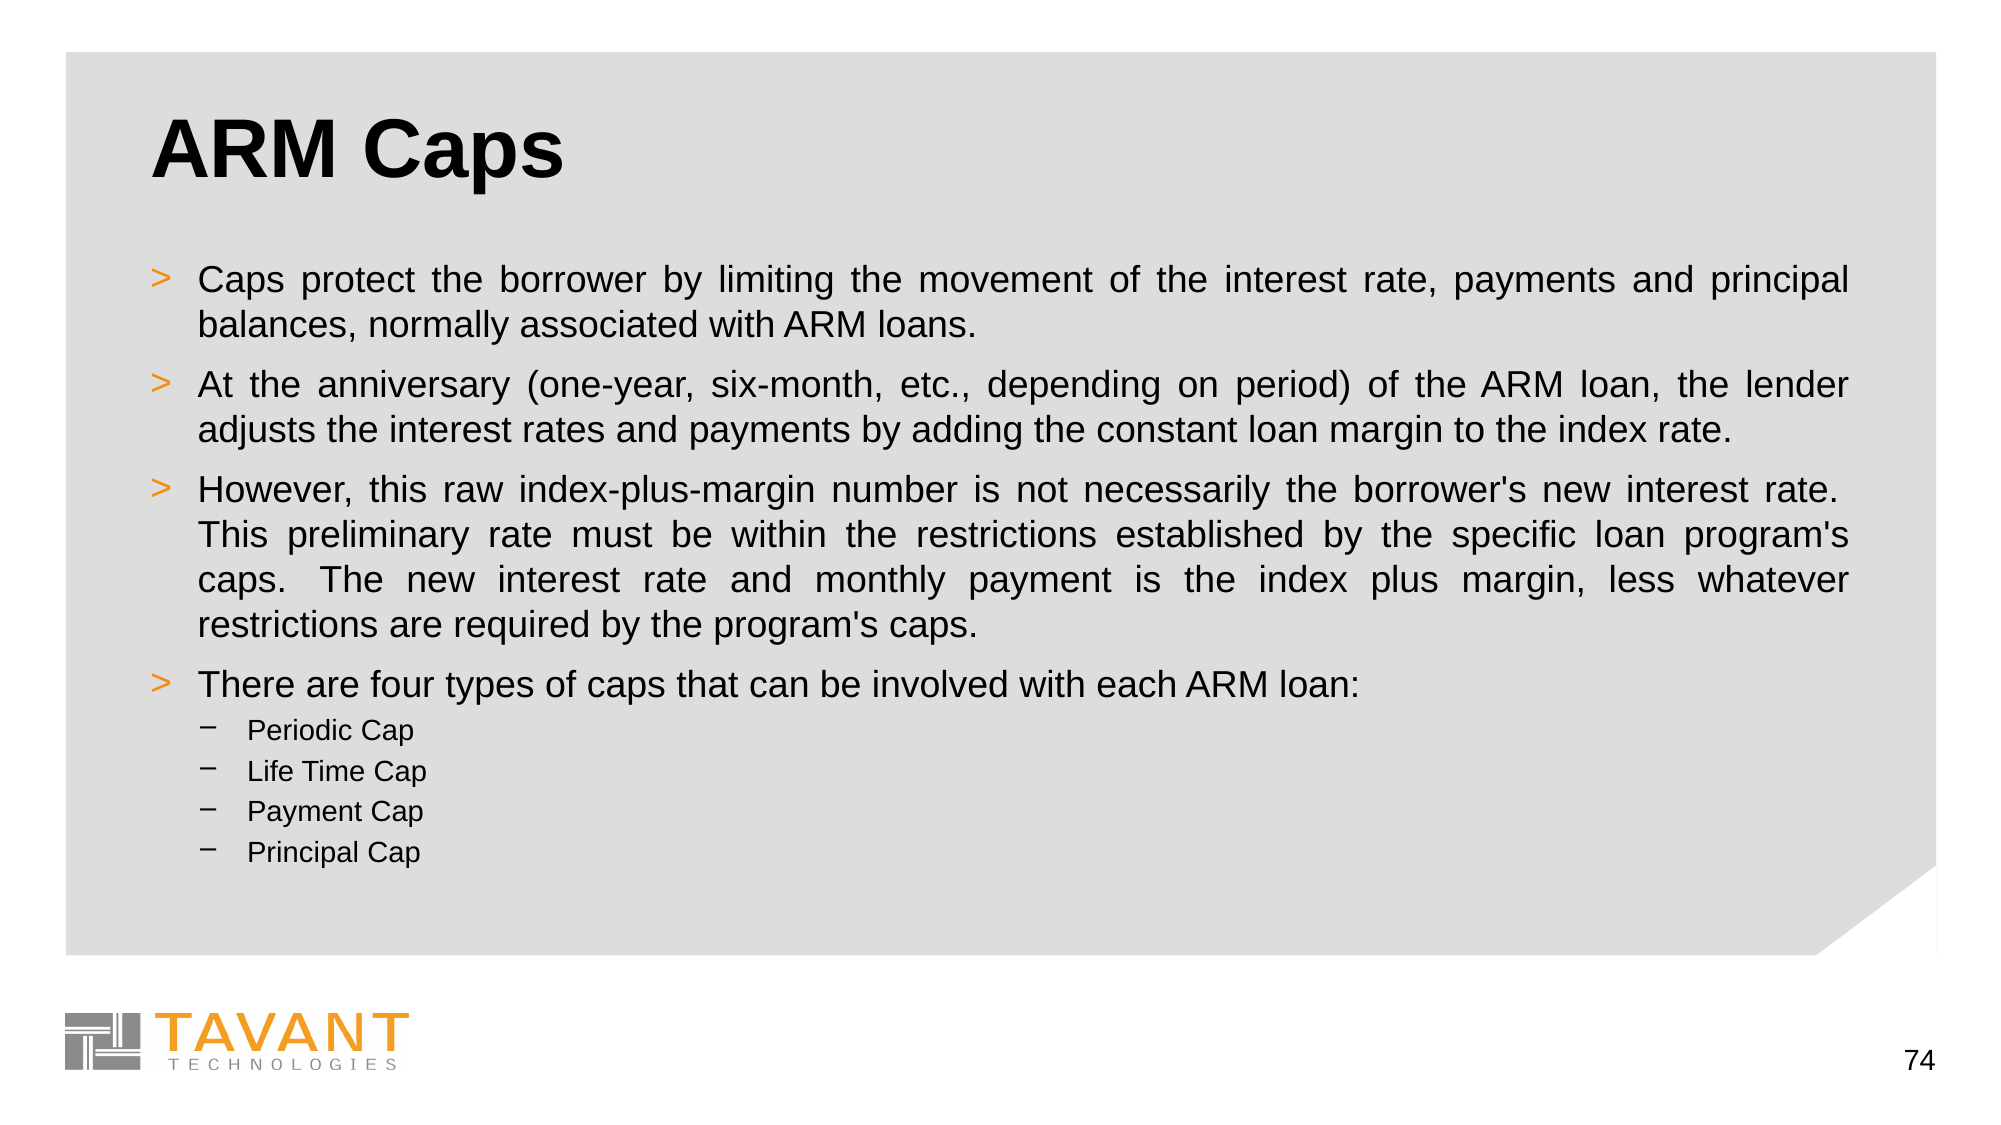

# ARM Caps
Caps protect the borrower by limiting the movement of the interest rate, payments and principal balances, normally associated with ARM loans.
At the anniversary (one-year, six-month, etc., depending on period) of the ARM loan, the lender adjusts the interest rates and payments by adding the constant loan margin to the index rate.
However, this raw index-plus-margin number is not necessarily the borrower's new interest rate.  This preliminary rate must be within the restrictions established by the specific loan program's caps.  The new interest rate and monthly payment is the index plus margin, less whatever restrictions are required by the program's caps.
There are four types of caps that can be involved with each ARM loan:
Periodic Cap
Life Time Cap
Payment Cap
Principal Cap
74